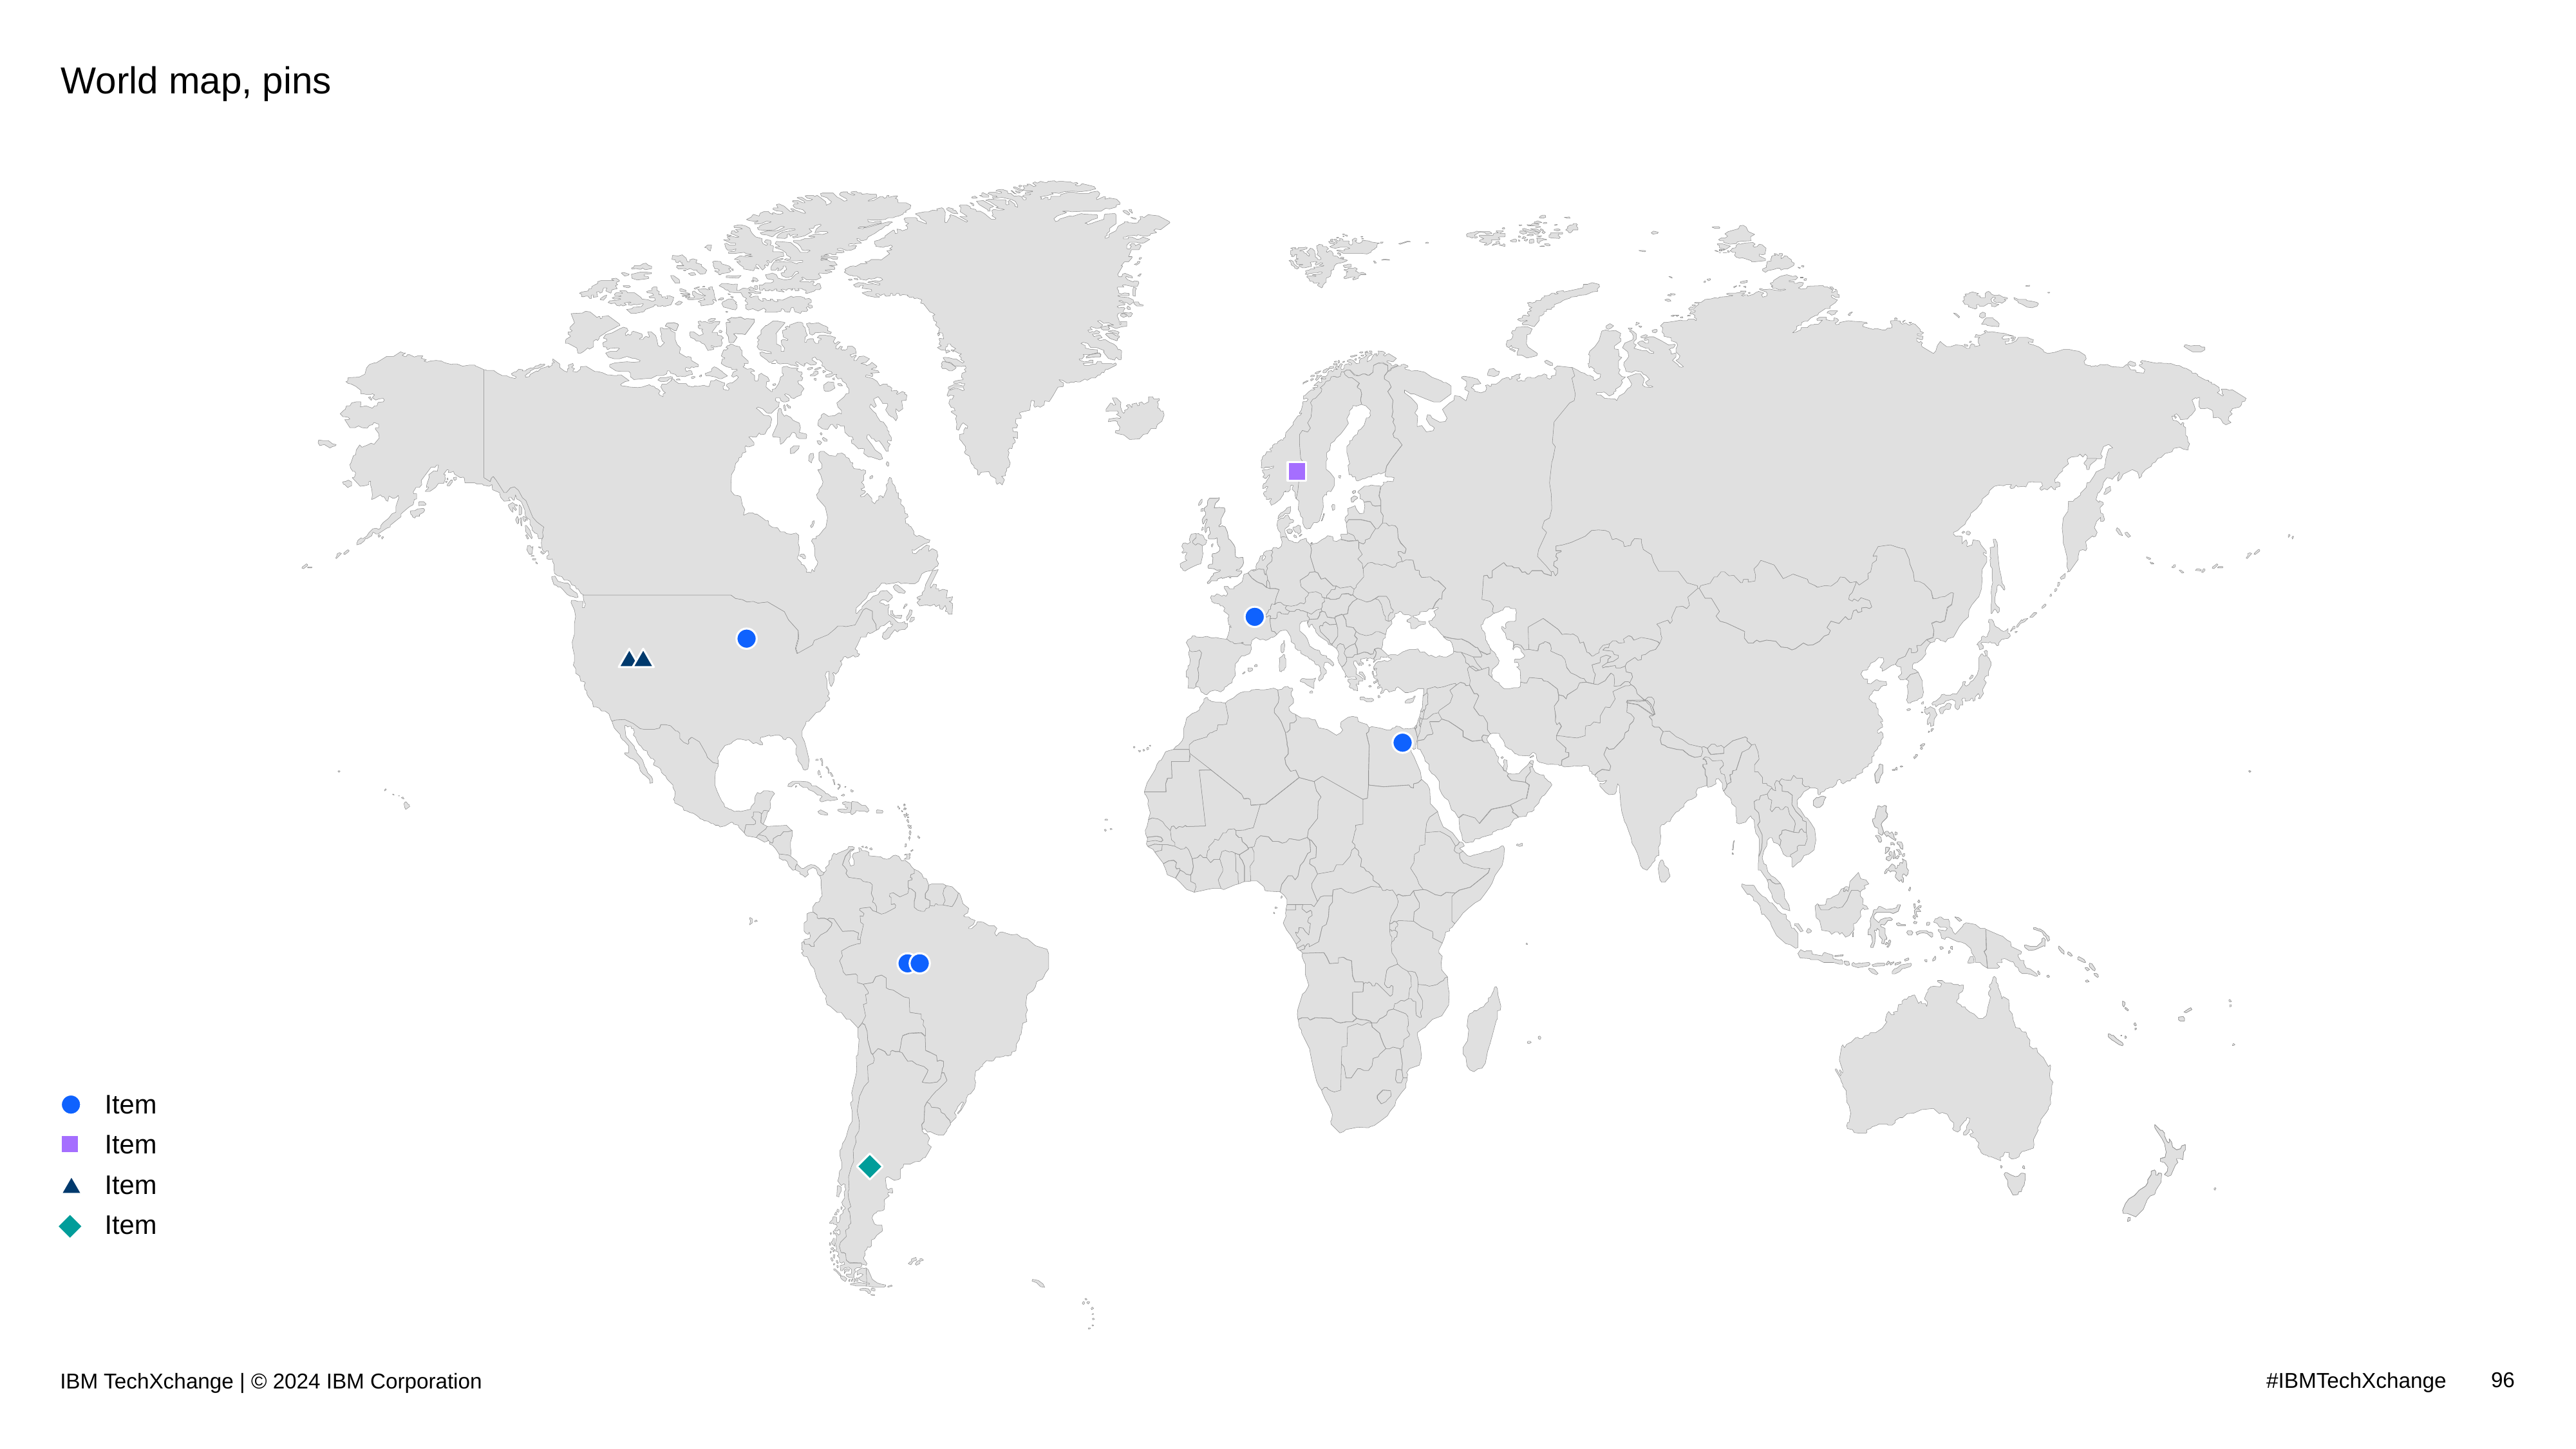

# World map, pins

Item

Item

Item

Item

IBM TechXchange | © 2024 IBM Corporation
96